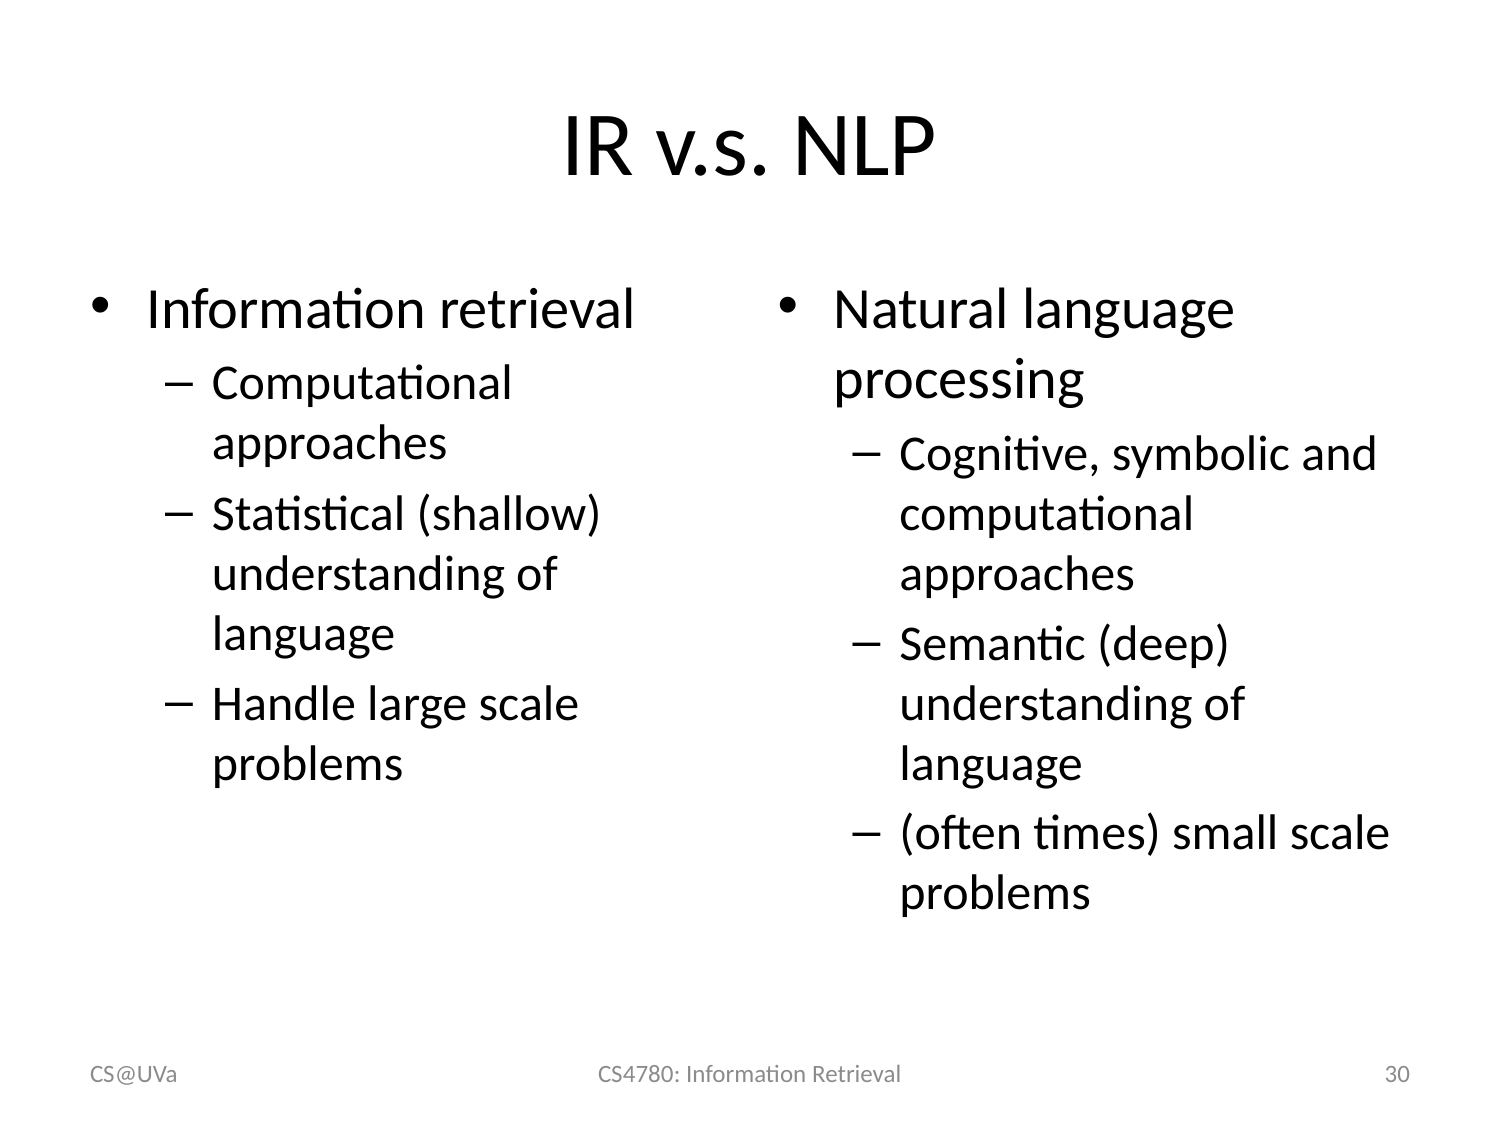

# IR v.s. NLP
Information retrieval
Computational approaches
Statistical (shallow) understanding of language
Handle large scale problems
Natural language processing
Cognitive, symbolic and computational approaches
Semantic (deep) understanding of language
(often times) small scale problems
CS@UVa
CS4780: Information Retrieval
30